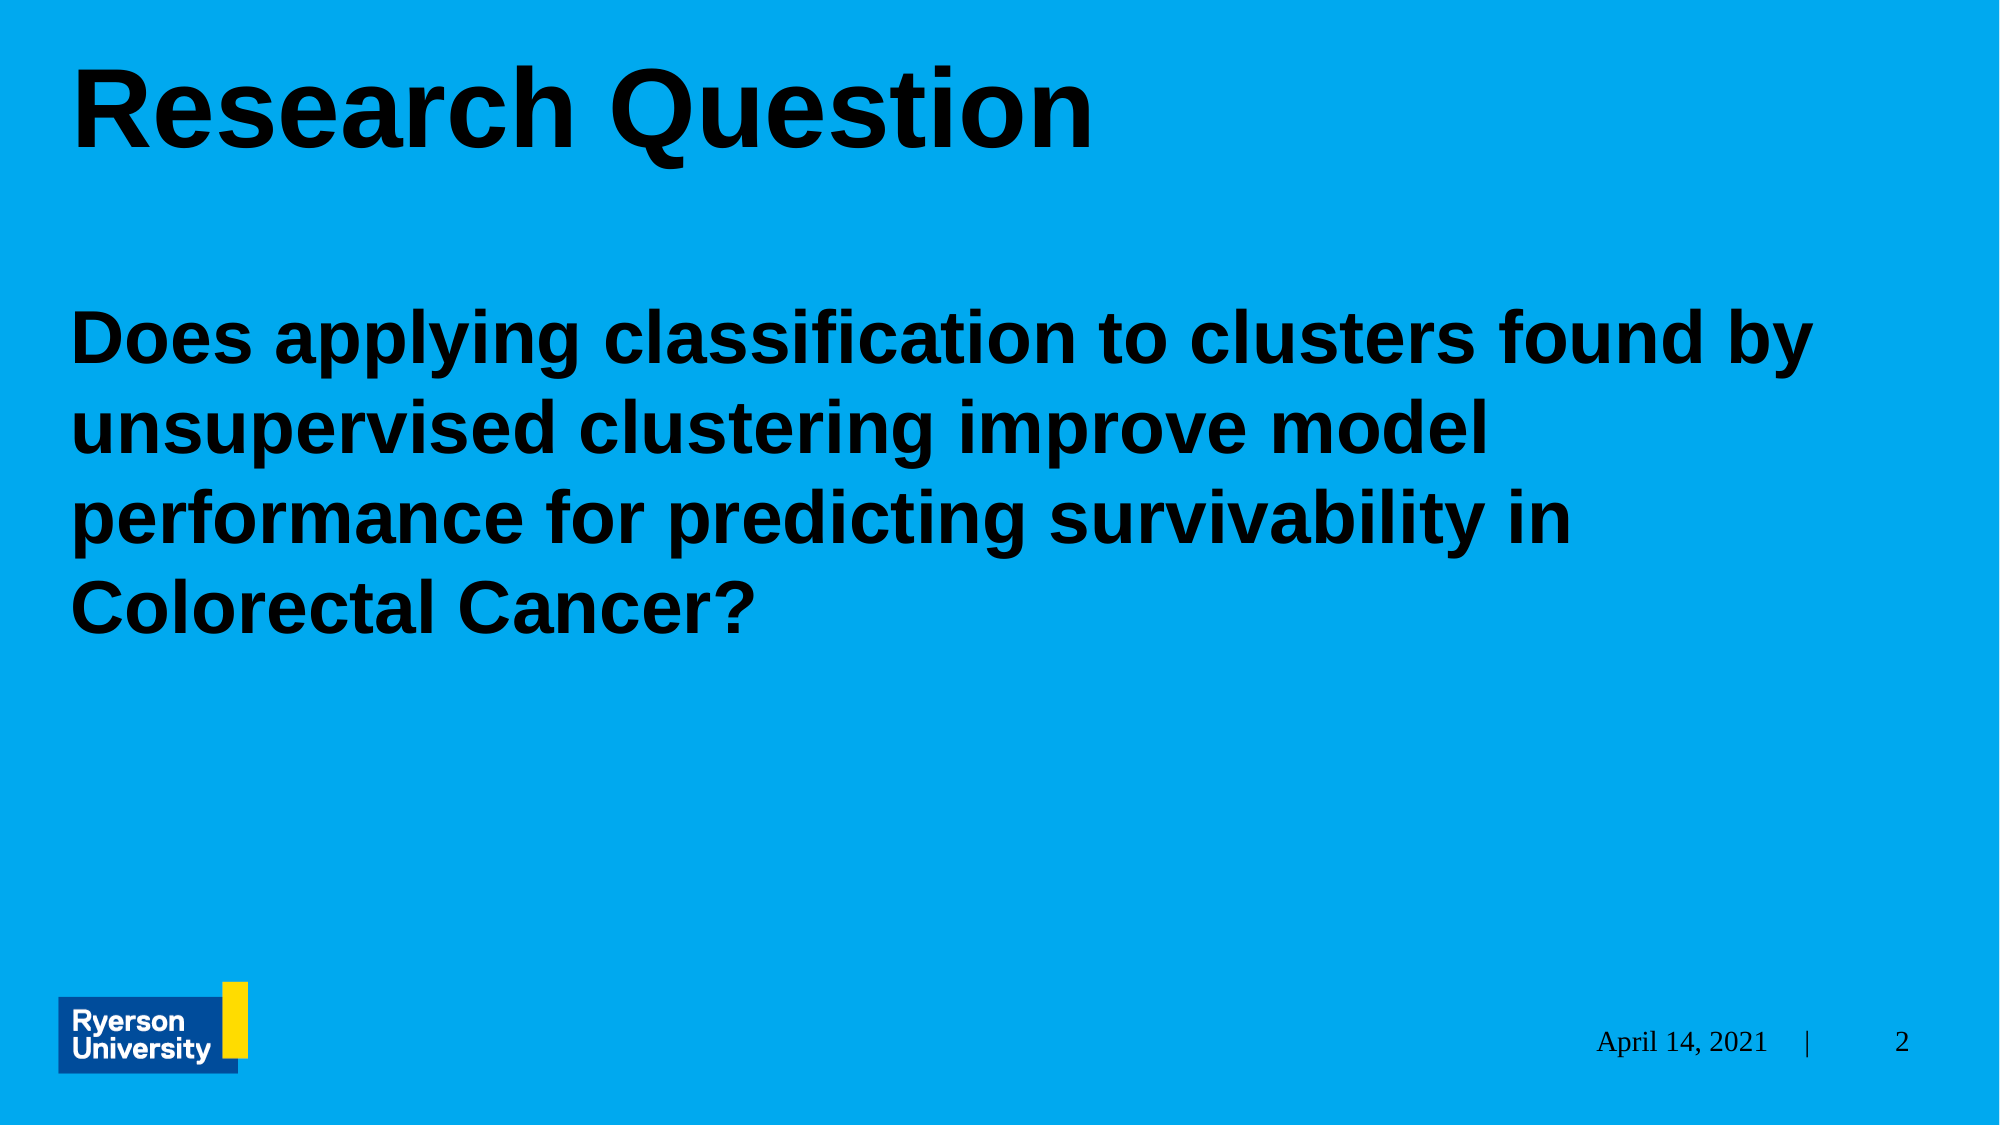

# Research Question
Does applying classification to clusters found by unsupervised clustering improve model performance for predicting survivability in Colorectal Cancer?
April 14, 2021     |
2